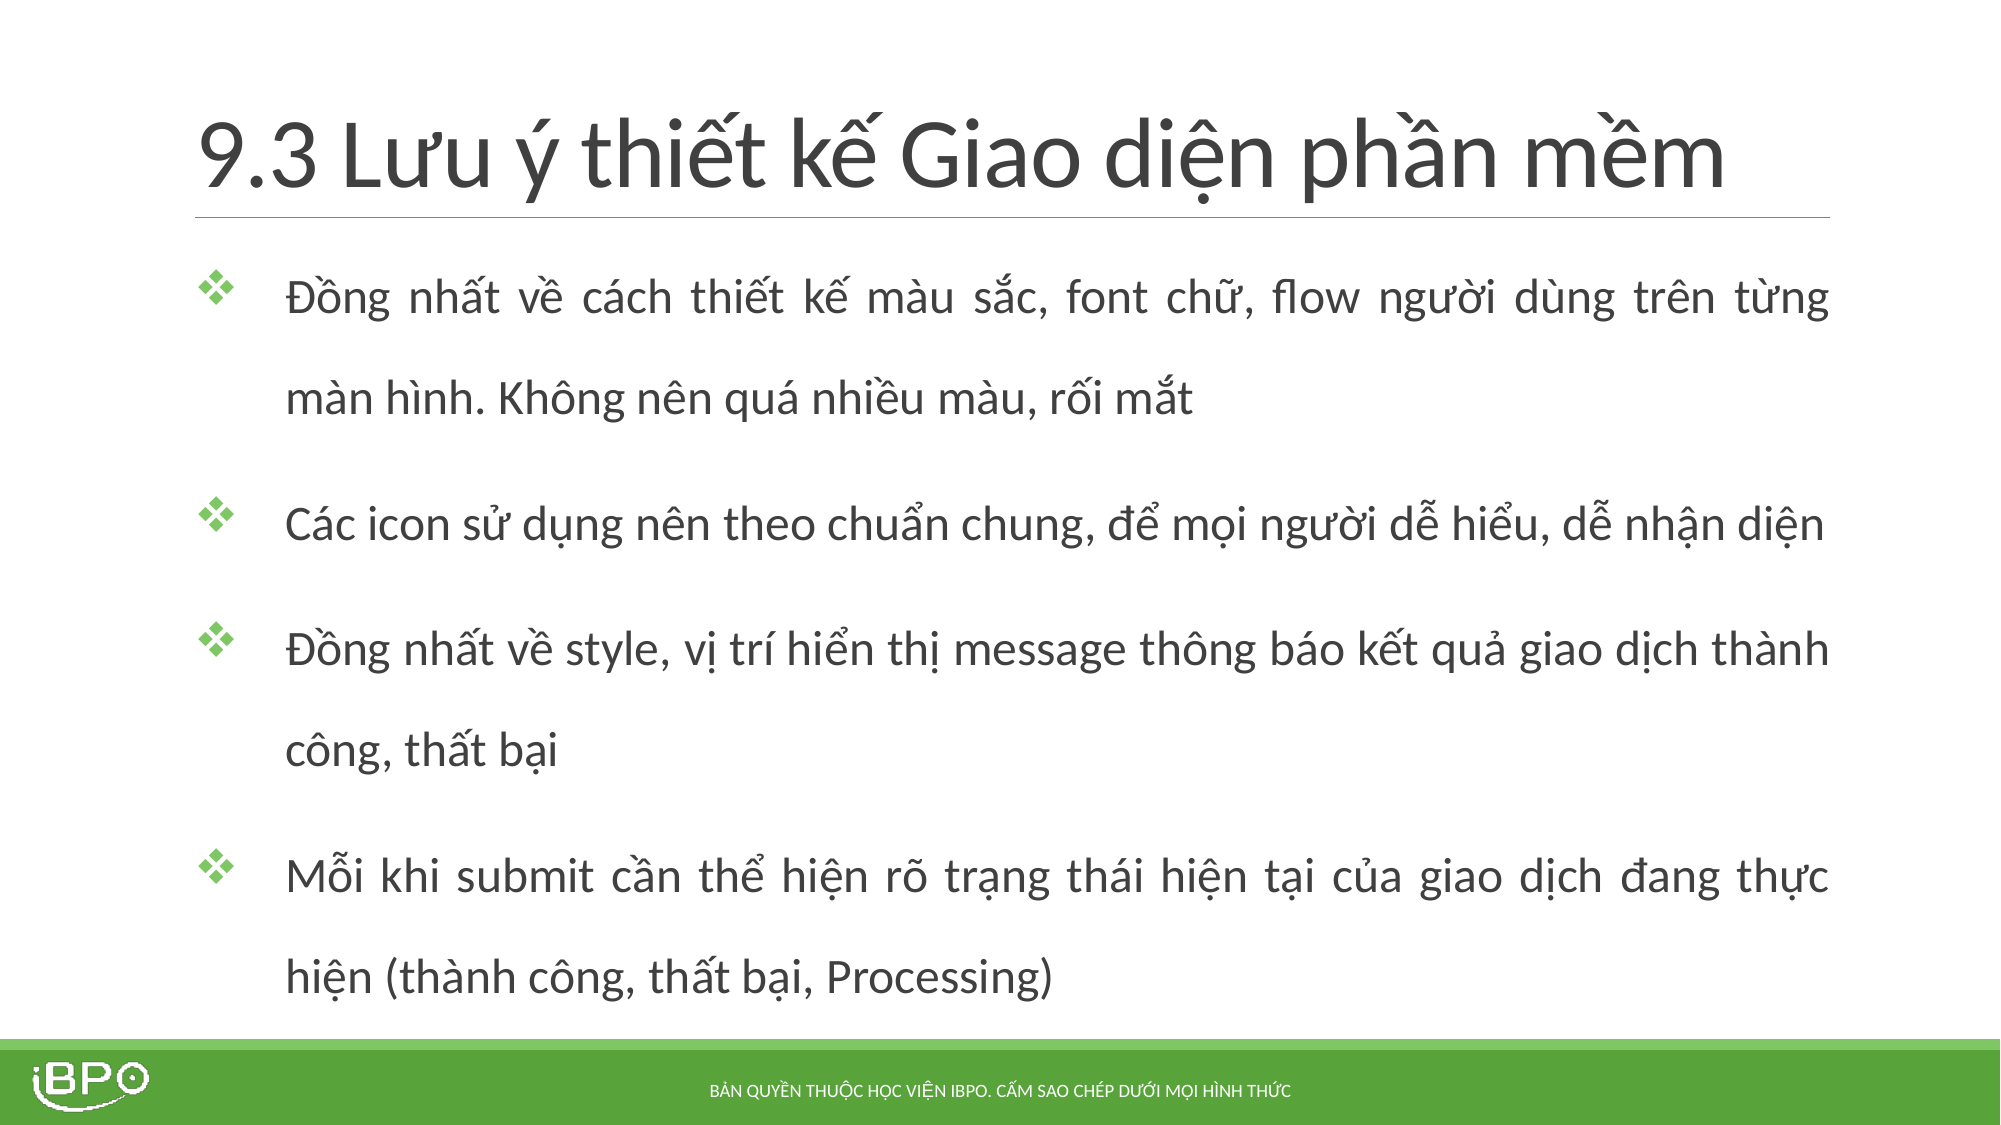

# 9.3 Lưu ý thiết kế Giao diện phần mềm
Đồng nhất về cách thiết kế màu sắc, font chữ, flow người dùng trên từng màn hình. Không nên quá nhiều màu, rối mắt
Các icon sử dụng nên theo chuẩn chung, để mọi người dễ hiểu, dễ nhận diện
Đồng nhất về style, vị trí hiển thị message thông báo kết quả giao dịch thành công, thất bại
Mỗi khi submit cần thể hiện rõ trạng thái hiện tại của giao dịch đang thực hiện (thành công, thất bại, Processing)
Bản quyền thuộc Học viện iBPO. Cấm sao chép dưới mọi hình thức